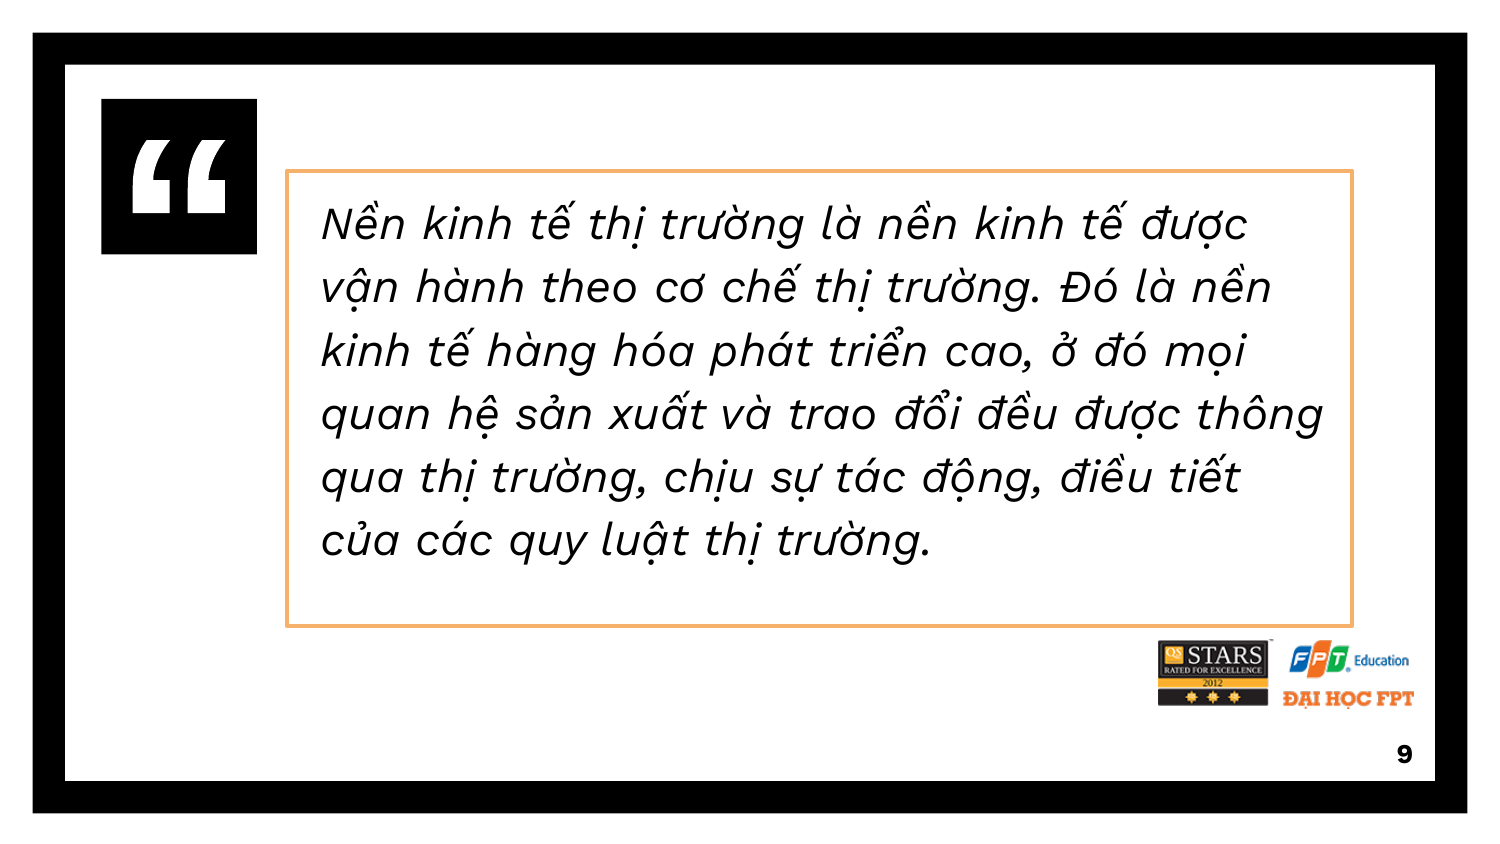

Nền kinh tế thị trường là nền kinh tế được vận hành theo cơ chế thị trường. Đó là nền kinh tế hàng hóa phát triển cao, ở đó mọi quan hệ sản xuất và trao đổi đều được thông qua thị trường, chịu sự tác động, điều tiết của các quy luật thị trường.
9